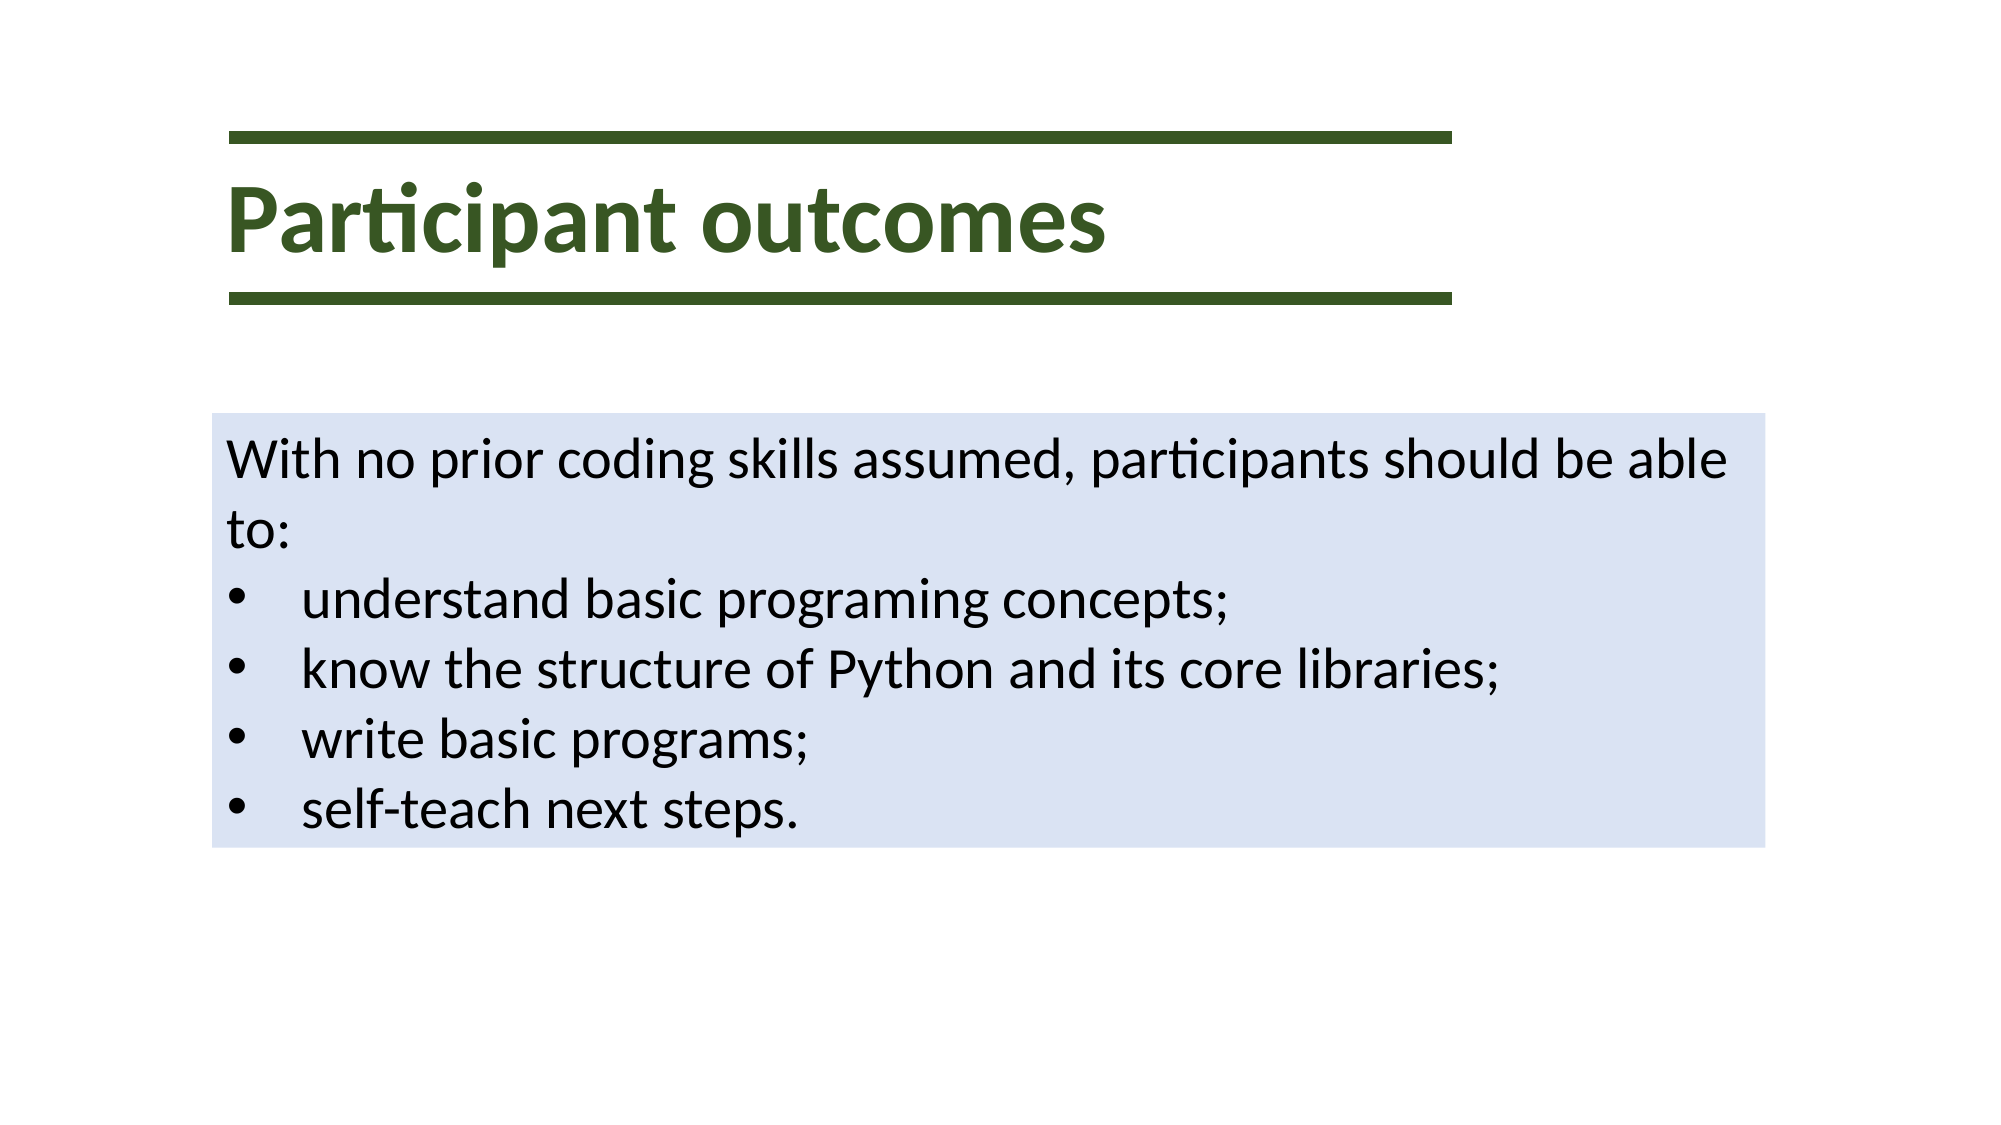

Participant outcomes
With no prior coding skills assumed, participants should be able to:
understand basic programing concepts;
know the structure of Python and its core libraries;
write basic programs;
self-teach next steps.